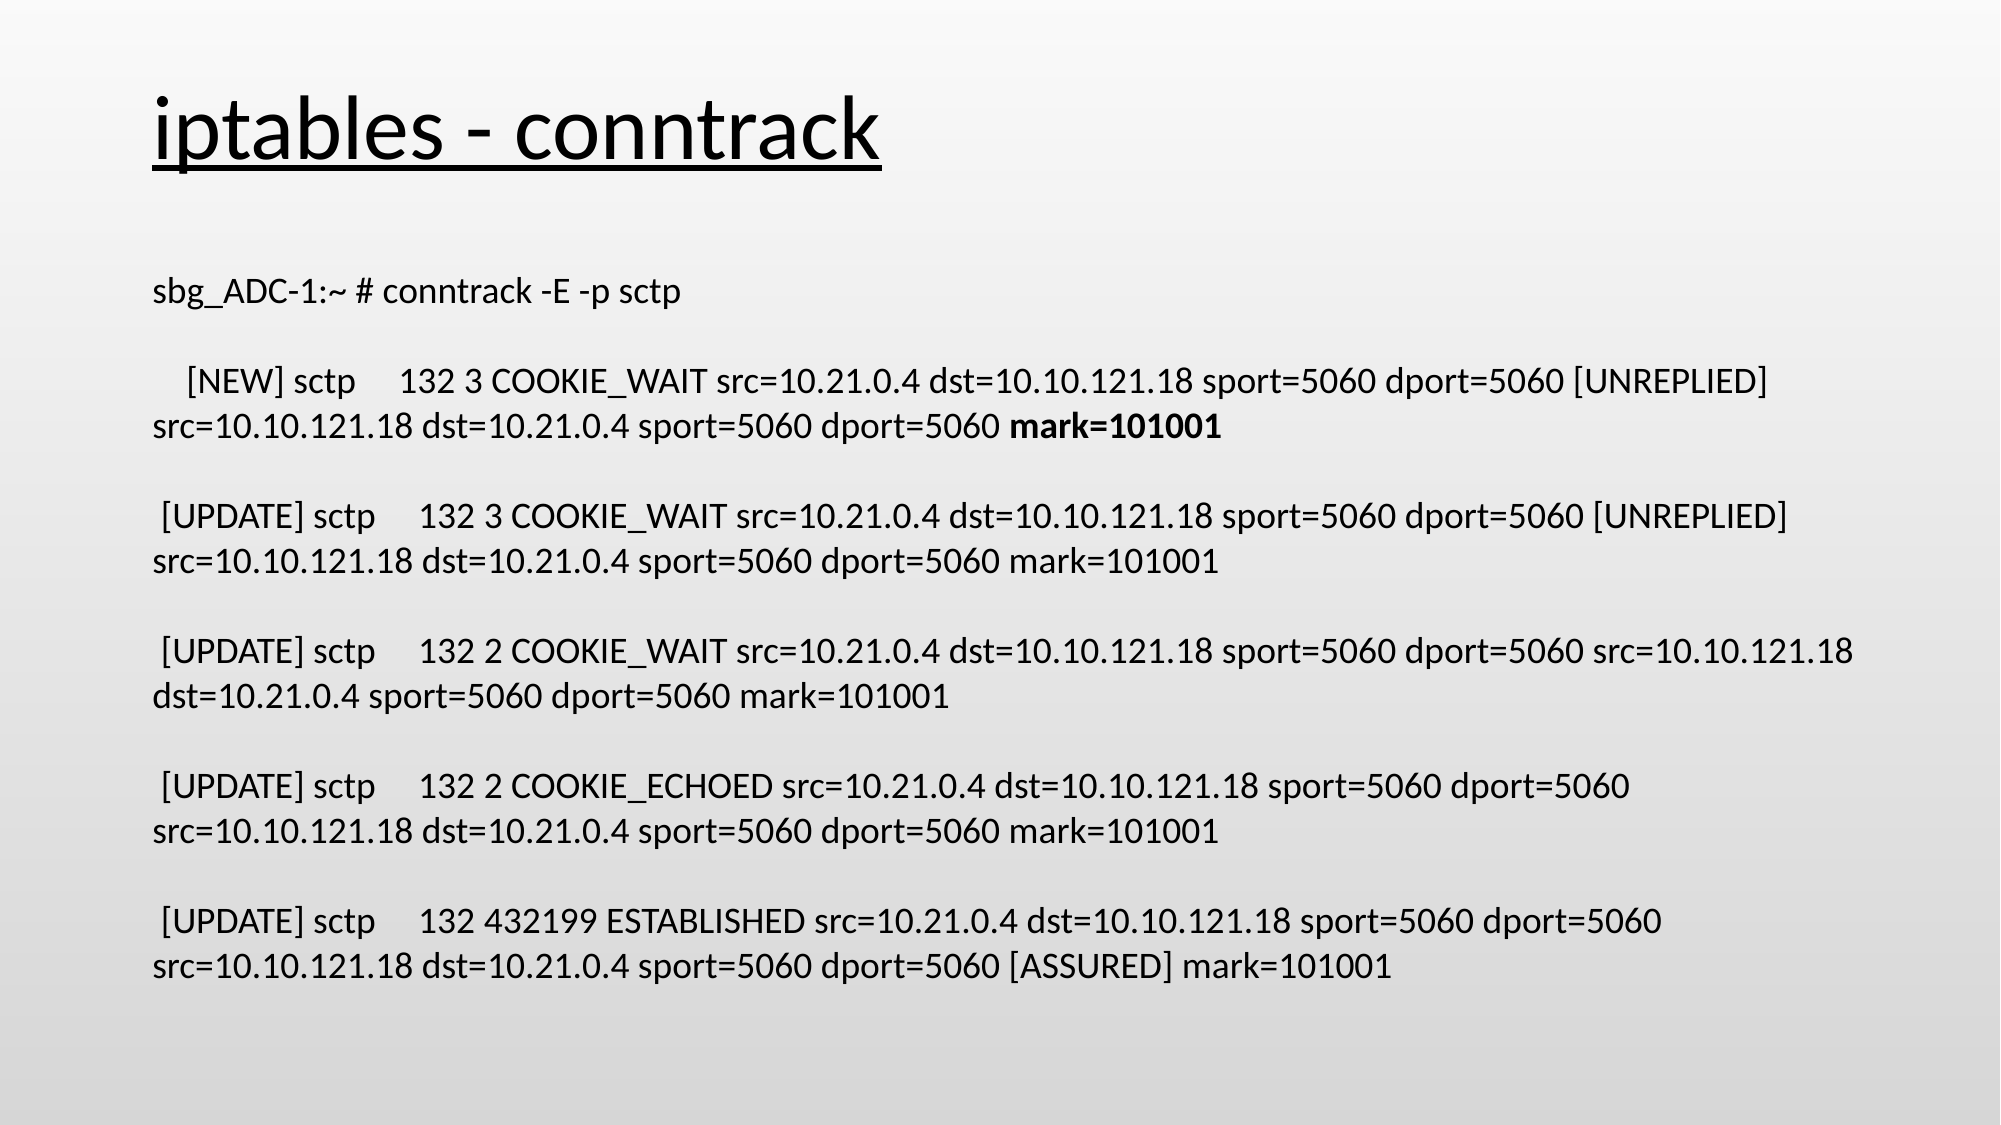

# iptables - conntrack
sbg_ADC-1:~ # conntrack -E -p sctp

    [NEW] sctp     132 3 COOKIE_WAIT src=10.21.0.4 dst=10.10.121.18 sport=5060 dport=5060 [UNREPLIED] src=10.10.121.18 dst=10.21.0.4 sport=5060 dport=5060 mark=101001

 [UPDATE] sctp     132 3 COOKIE_WAIT src=10.21.0.4 dst=10.10.121.18 sport=5060 dport=5060 [UNREPLIED] src=10.10.121.18 dst=10.21.0.4 sport=5060 dport=5060 mark=101001

 [UPDATE] sctp     132 2 COOKIE_WAIT src=10.21.0.4 dst=10.10.121.18 sport=5060 dport=5060 src=10.10.121.18 dst=10.21.0.4 sport=5060 dport=5060 mark=101001

 [UPDATE] sctp     132 2 COOKIE_ECHOED src=10.21.0.4 dst=10.10.121.18 sport=5060 dport=5060 src=10.10.121.18 dst=10.21.0.4 sport=5060 dport=5060 mark=101001

 [UPDATE] sctp     132 432199 ESTABLISHED src=10.21.0.4 dst=10.10.121.18 sport=5060 dport=5060 src=10.10.121.18 dst=10.21.0.4 sport=5060 dport=5060 [ASSURED] mark=101001